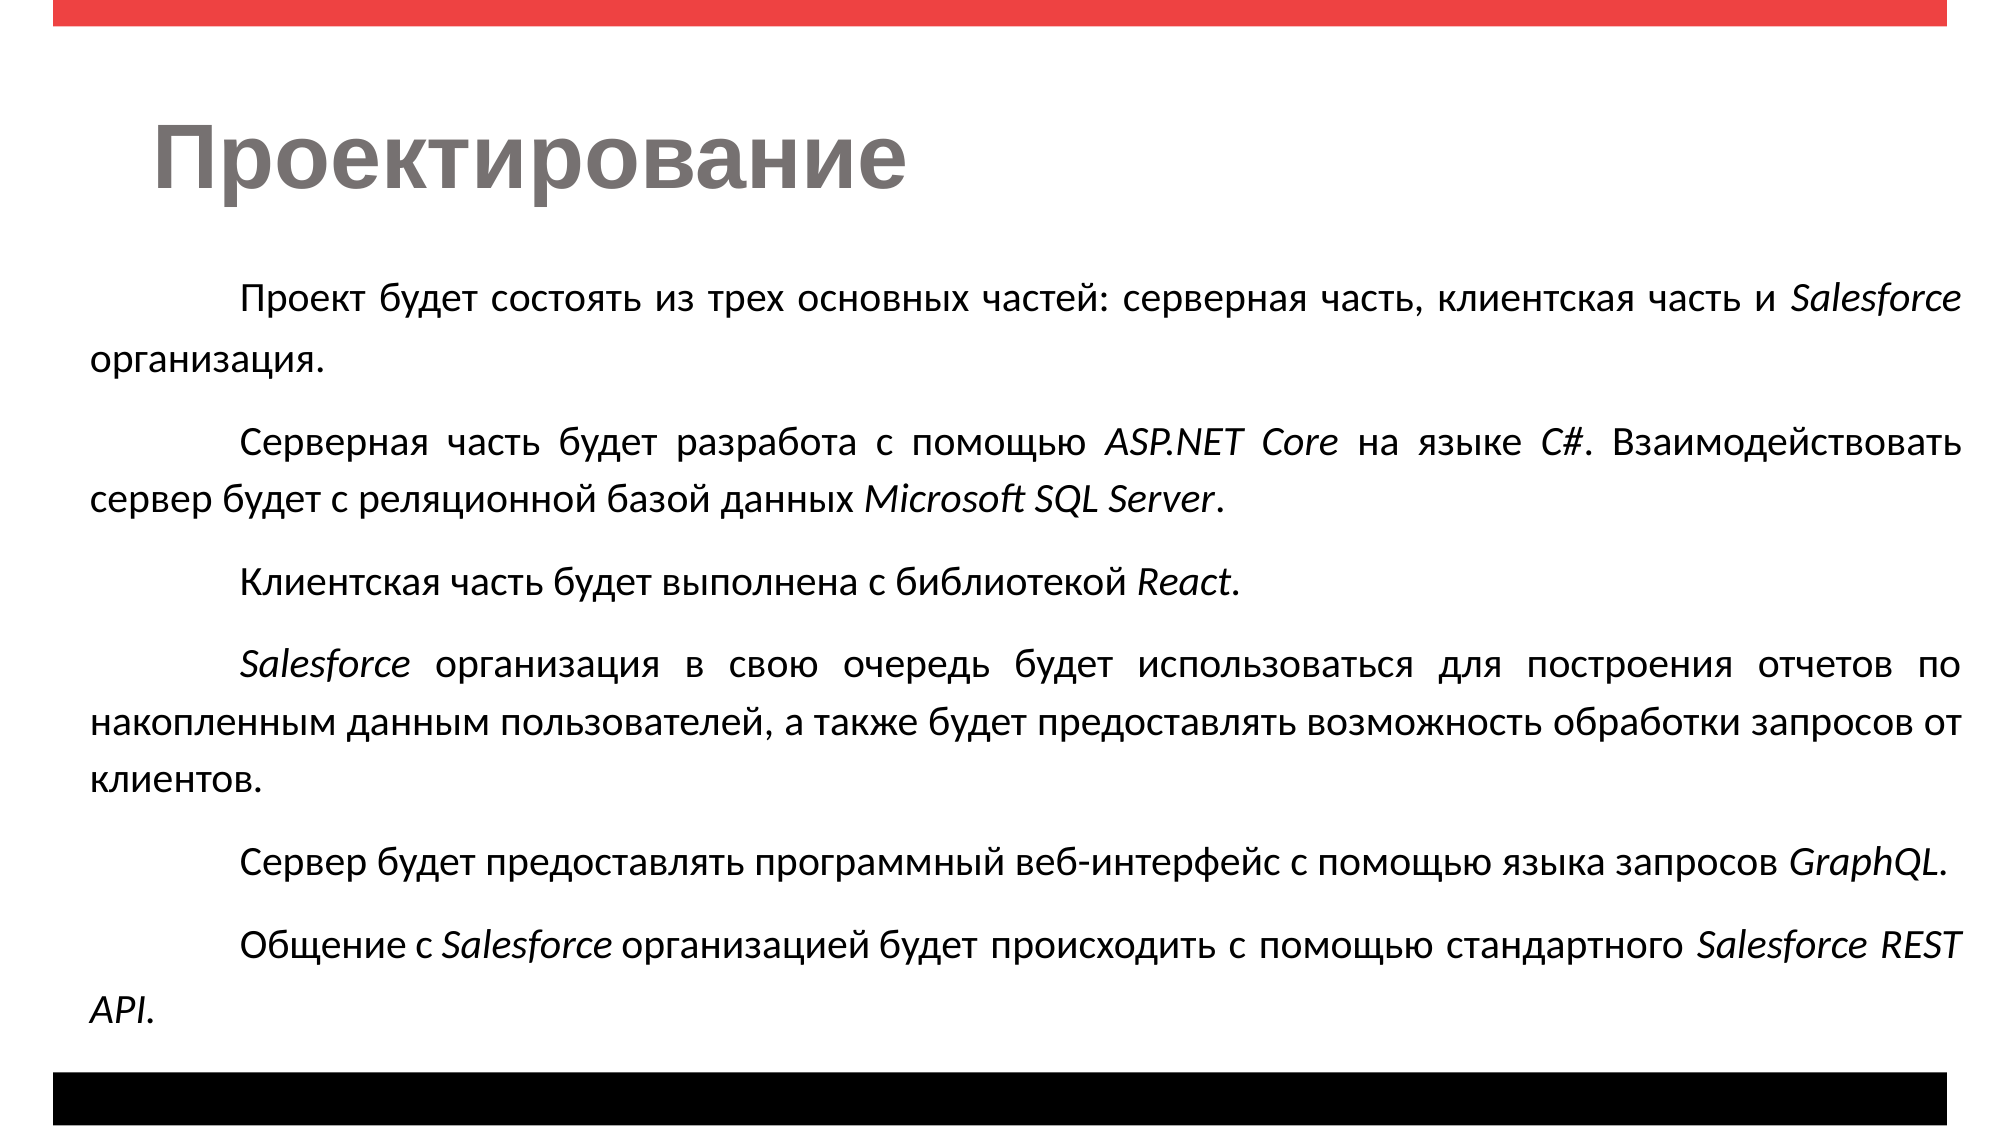

# Проектирование
	Проект будет состоять из трех основных частей: серверная часть, клиентская часть и Salesforce организация.
	Серверная часть будет разработа с помощью ASP.NET Core на языке C#. Взаимодействовать сервер будет с реляционной базой данных Microsoft SQL Server.
	Клиентская часть будет выполнена с библиотекой React.
	Salesforce организация в свою очередь будет использоваться для построения отчетов по накопленным данным пользователей, а также будет предоставлять возможность обработки запросов от клиентов.
	Сервер будет предоставлять программный веб-интерфейс с помощью языка запросов GraphQL.
	Общение с Salesforce организацией будет происходить с помощью стандартного Salesforce REST API.